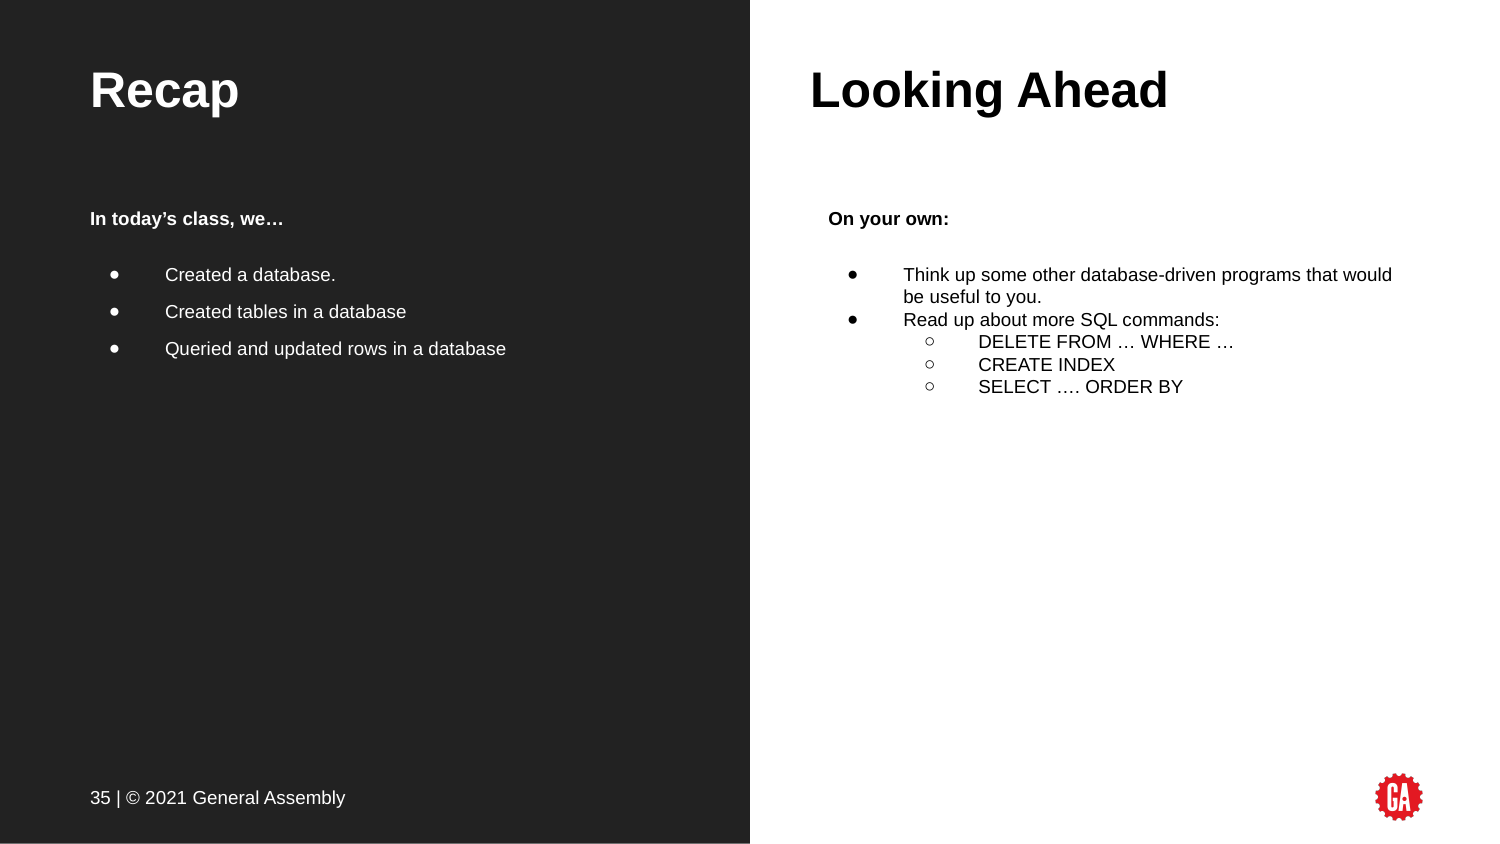

# Recap
Looking Ahead
In today’s class, we…
Created a database.
Created tables in a database
Queried and updated rows in a database
On your own:
Think up some other database-driven programs that would be useful to you.
Read up about more SQL commands:
DELETE FROM … WHERE …
CREATE INDEX
SELECT …. ORDER BY

35 | © 2021 General Assembly